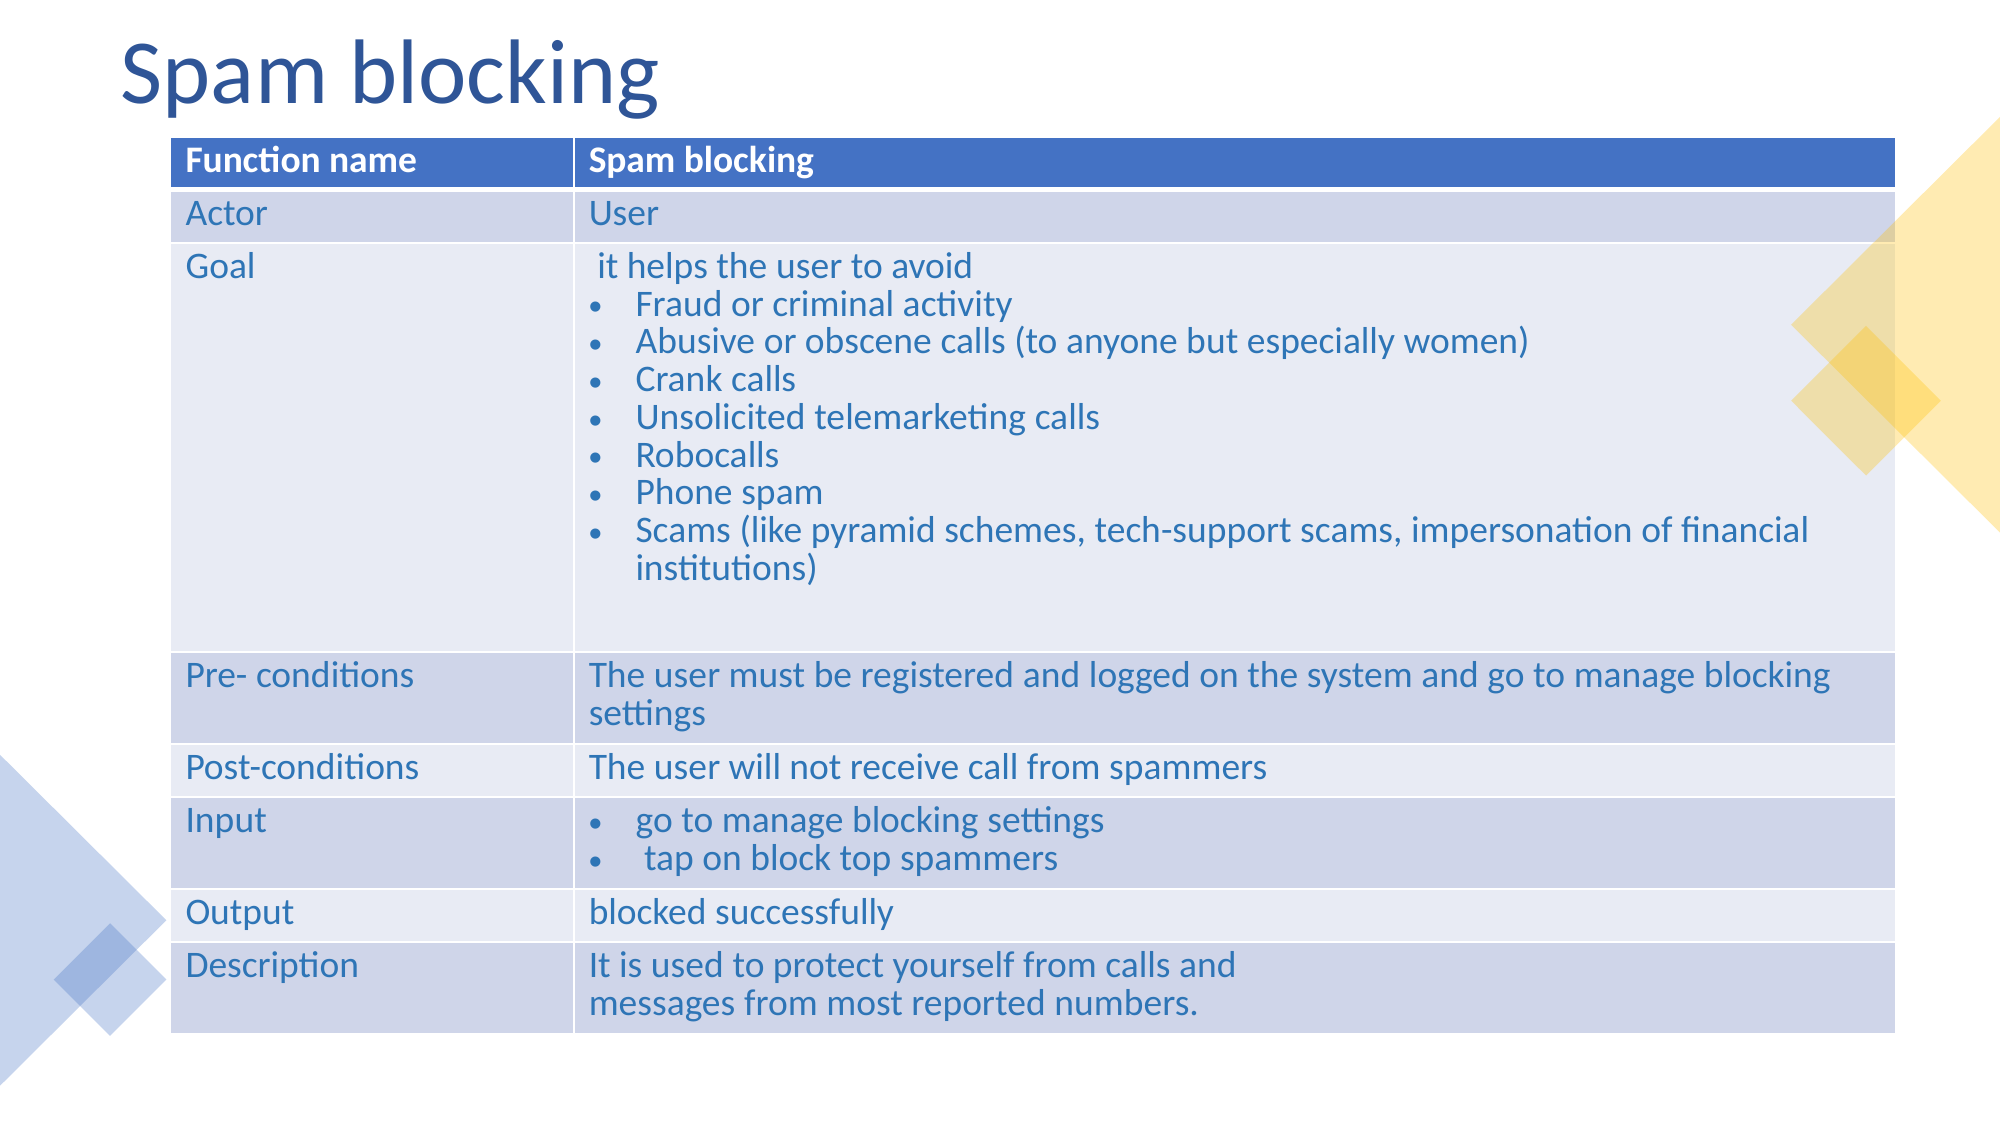

# Spam blocking
| Function name | Spam blocking |
| --- | --- |
| Actor | User |
| Goal | it helps the user to avoid Fraud or criminal activity Abusive or obscene calls (to anyone but especially women) Crank calls Unsolicited telemarketing calls Robocalls Phone spam Scams (like pyramid schemes, tech-support scams, impersonation of financial institutions) |
| Pre- conditions | The user must be registered and logged on the system and go to manage blocking settings |
| Post-conditions | The user will not receive call from spammers |
| Input | go to manage blocking settings tap on block top spammers |
| Output | blocked successfully |
| Description | It is used to protect yourself from calls and messages from most reported numbers. |